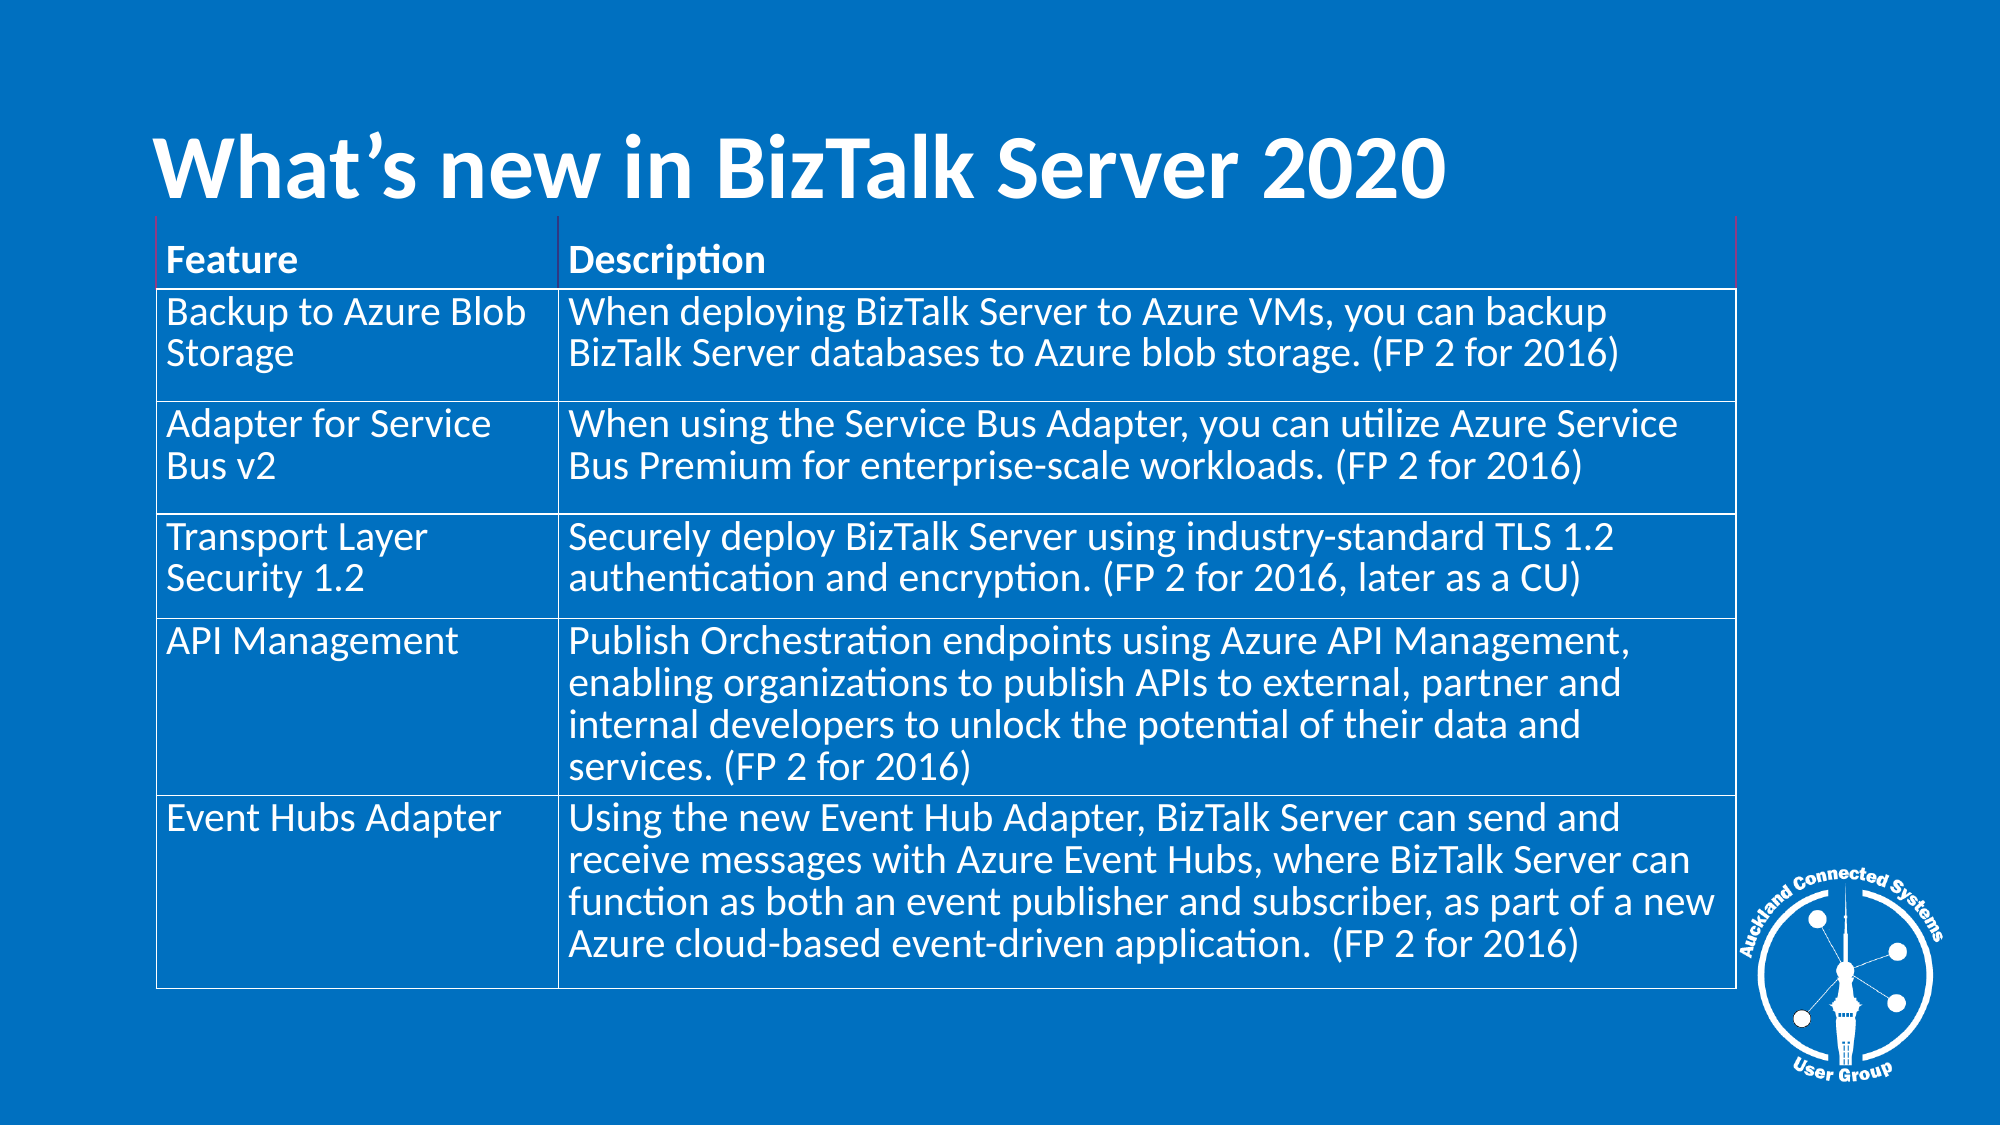

# What’s new in BizTalk Server 2020
| Feature | Description |
| --- | --- |
| Backup to Azure Blob Storage | When deploying BizTalk Server to Azure VMs, you can backup BizTalk Server databases to Azure blob storage. (FP 2 for 2016) |
| Adapter for Service Bus v2 | When using the Service Bus Adapter, you can utilize Azure Service Bus Premium for enterprise-scale workloads. (FP 2 for 2016) |
| Transport Layer Security 1.2 | Securely deploy BizTalk Server using industry-standard TLS 1.2 authentication and encryption. (FP 2 for 2016, later as a CU) |
| API Management | Publish Orchestration endpoints using Azure API Management, enabling organizations to publish APIs to external, partner and internal developers to unlock the potential of their data and services. (FP 2 for 2016) |
| Event Hubs Adapter | Using the new Event Hub Adapter, BizTalk Server can send and receive messages with Azure Event Hubs, where BizTalk Server can function as both an event publisher and subscriber, as part of a new Azure cloud-based event-driven application. (FP 2 for 2016) |